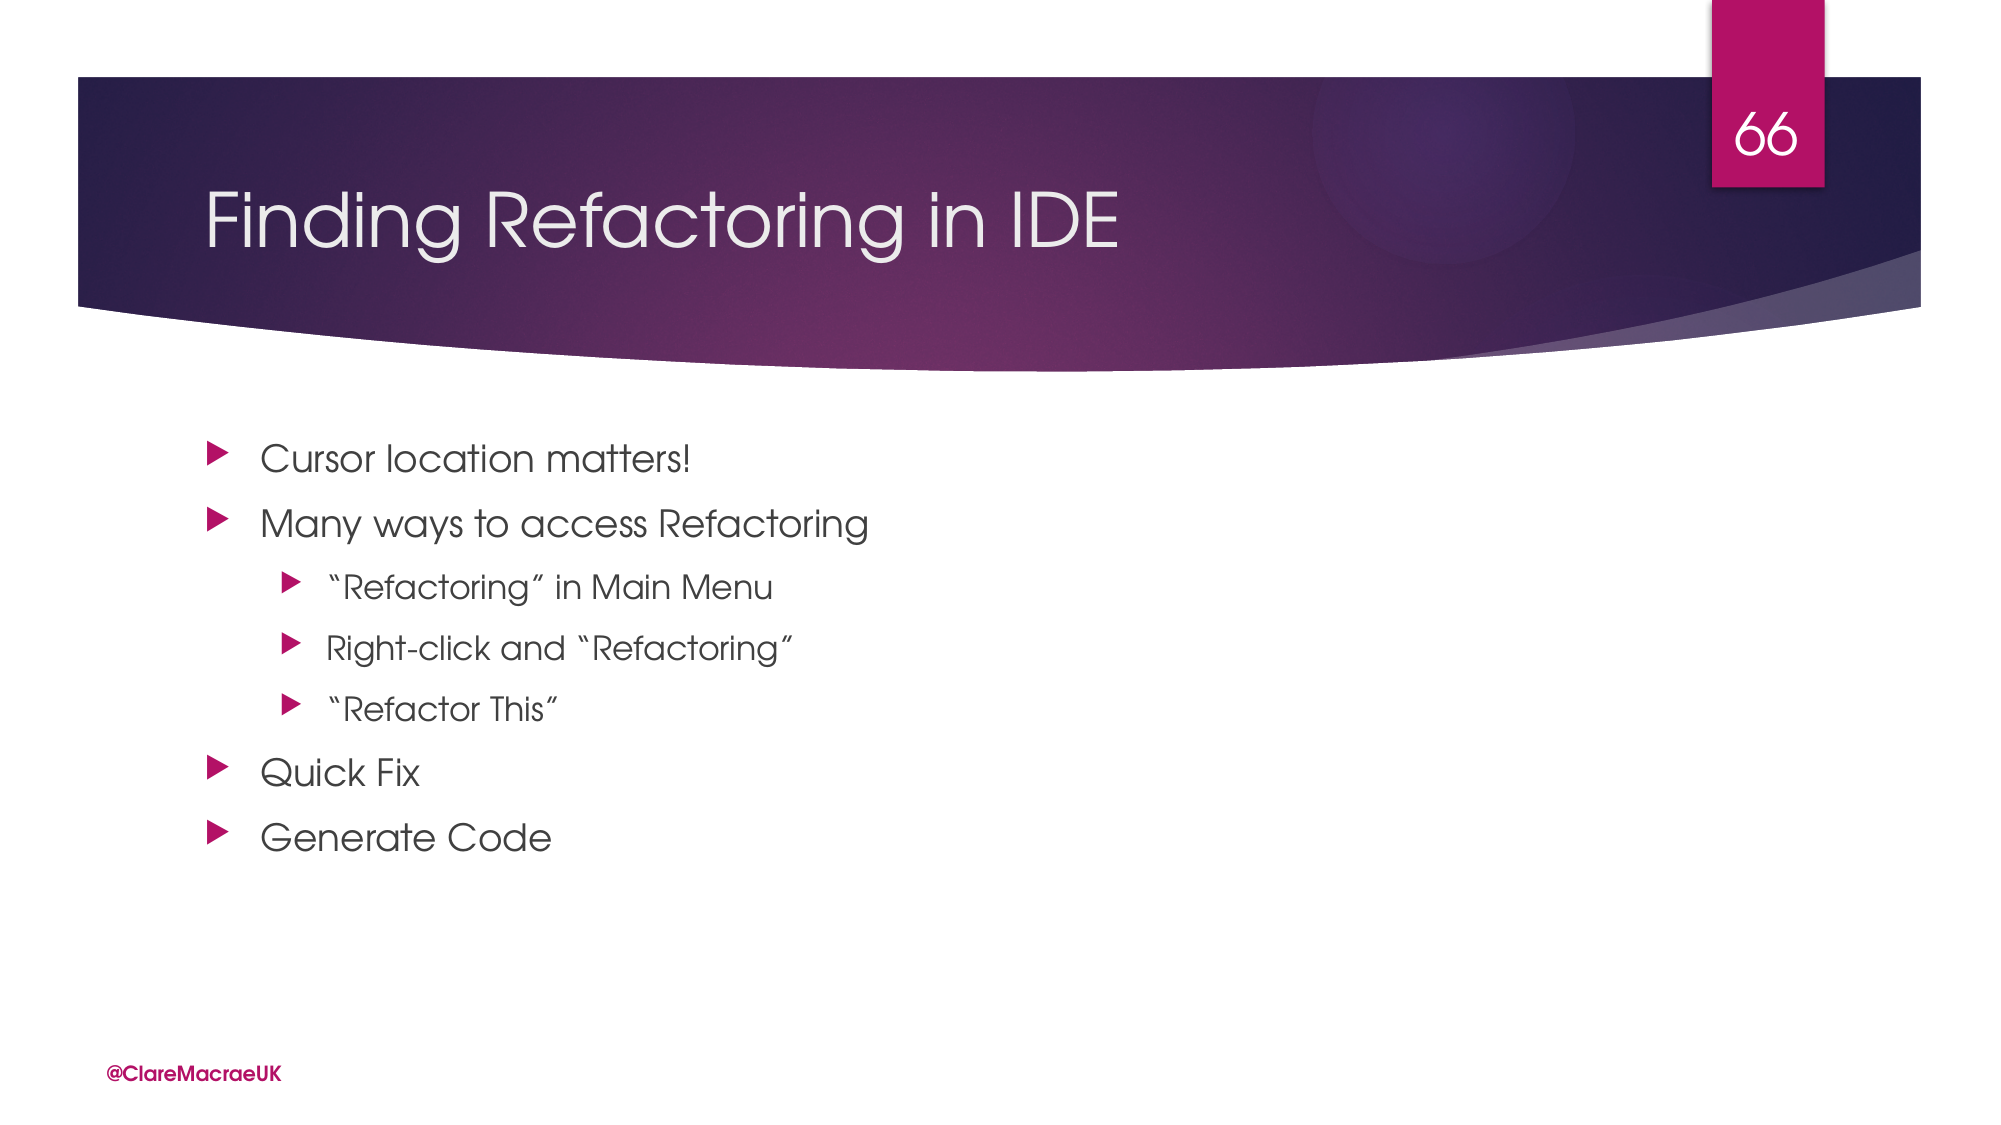

66
# Finding Refactoring in IDE
Cursor location matters!
Many ways to access Refactoring
“Refactoring” in Main Menu
Right-click and “Refactoring”
“Refactor This”
Quick Fix
Generate Code

@ClareMacraeUK